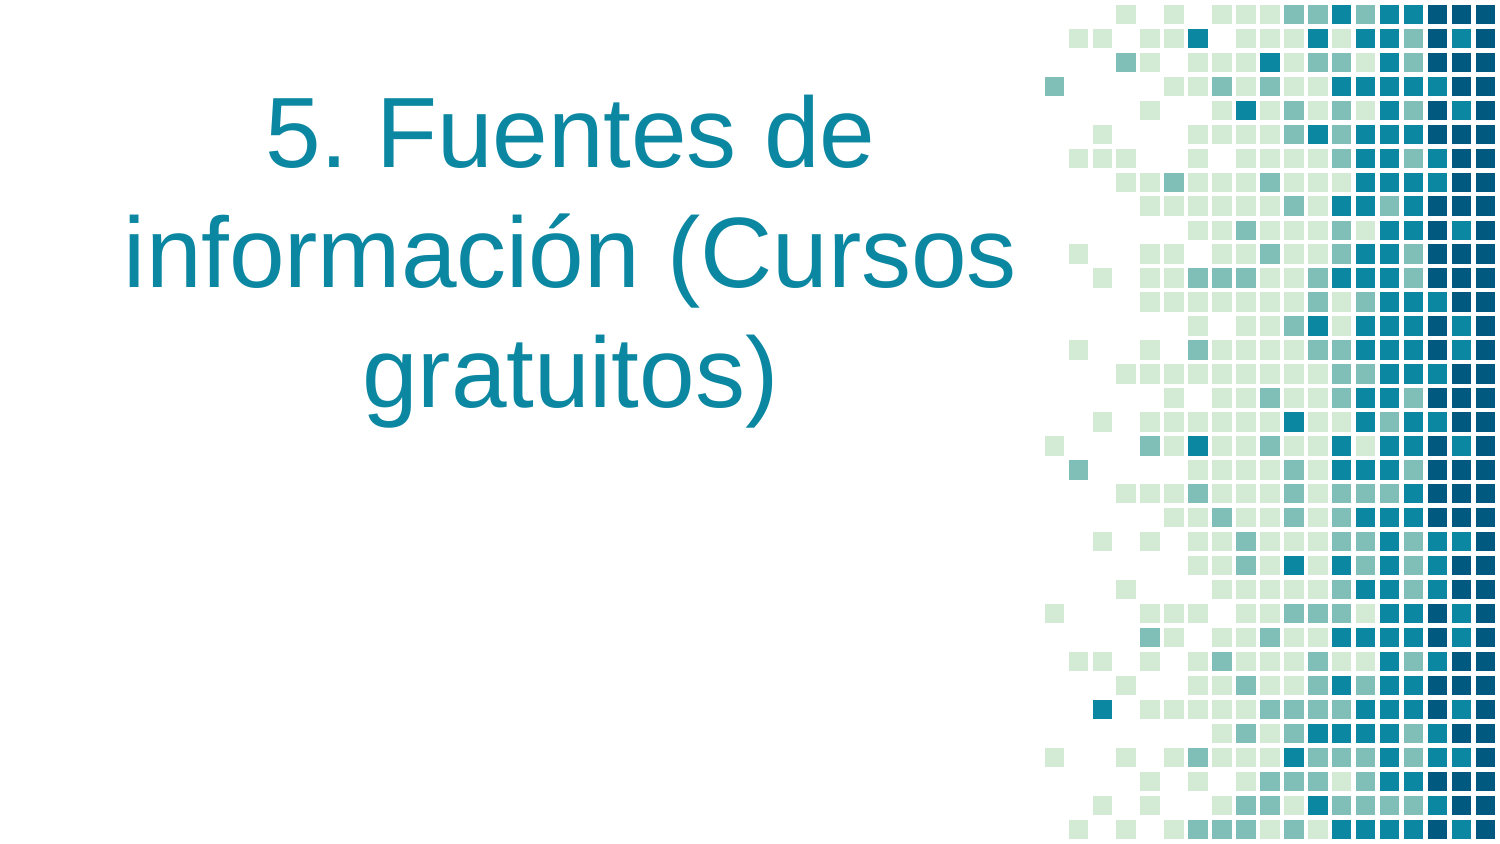

# 5. Fuentes de información (Cursos gratuitos)